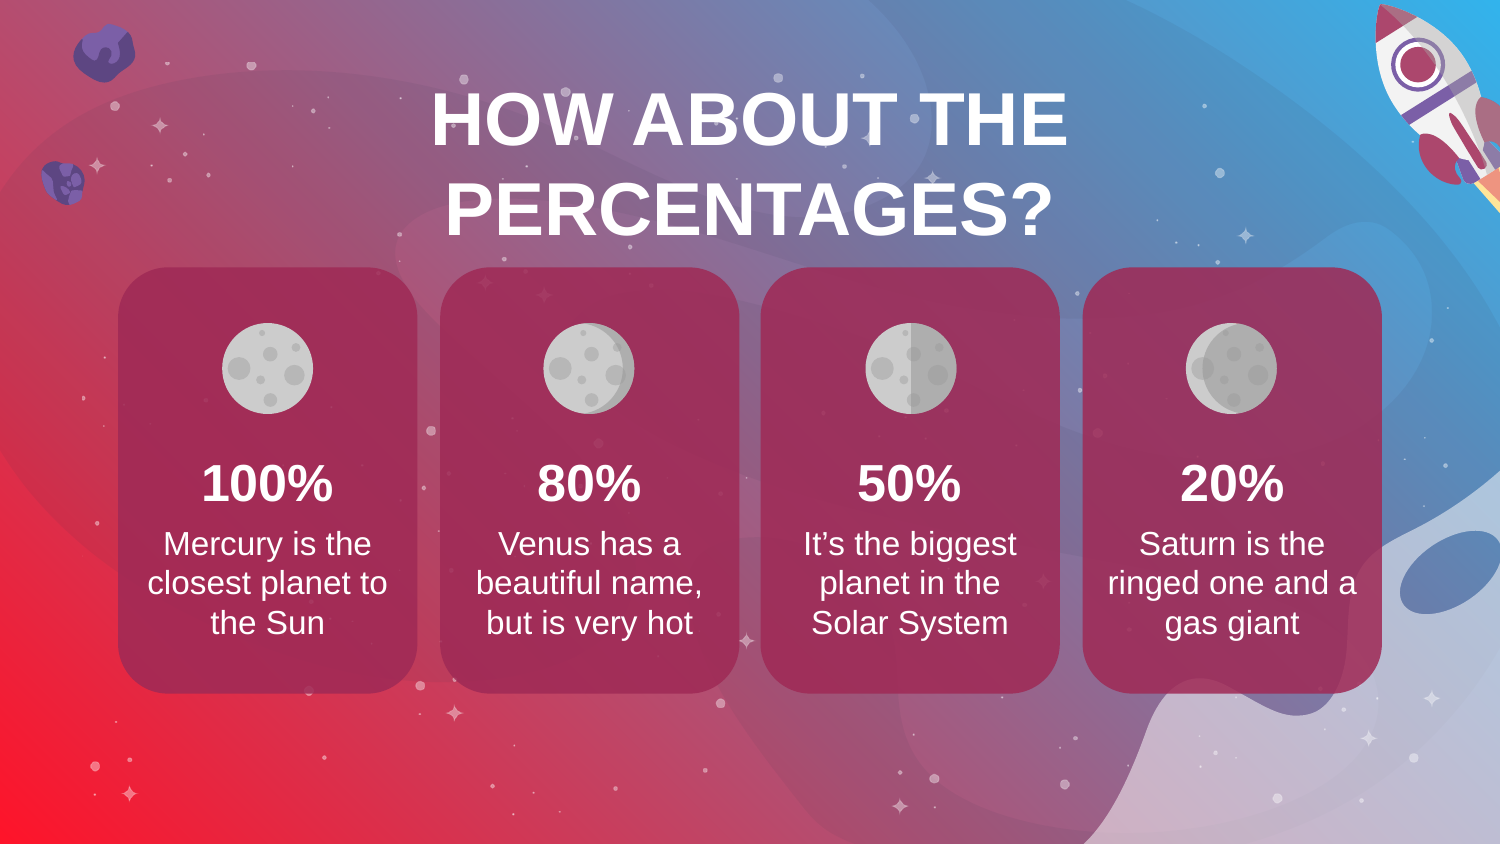

# HOW ABOUT THE PERCENTAGES?

100%
80%
50%
20%
Mercury is the closest planet to the Sun
Venus has a beautiful name, but is very hot
It’s the biggest planet in the Solar System
Saturn is the ringed one and a gas giant